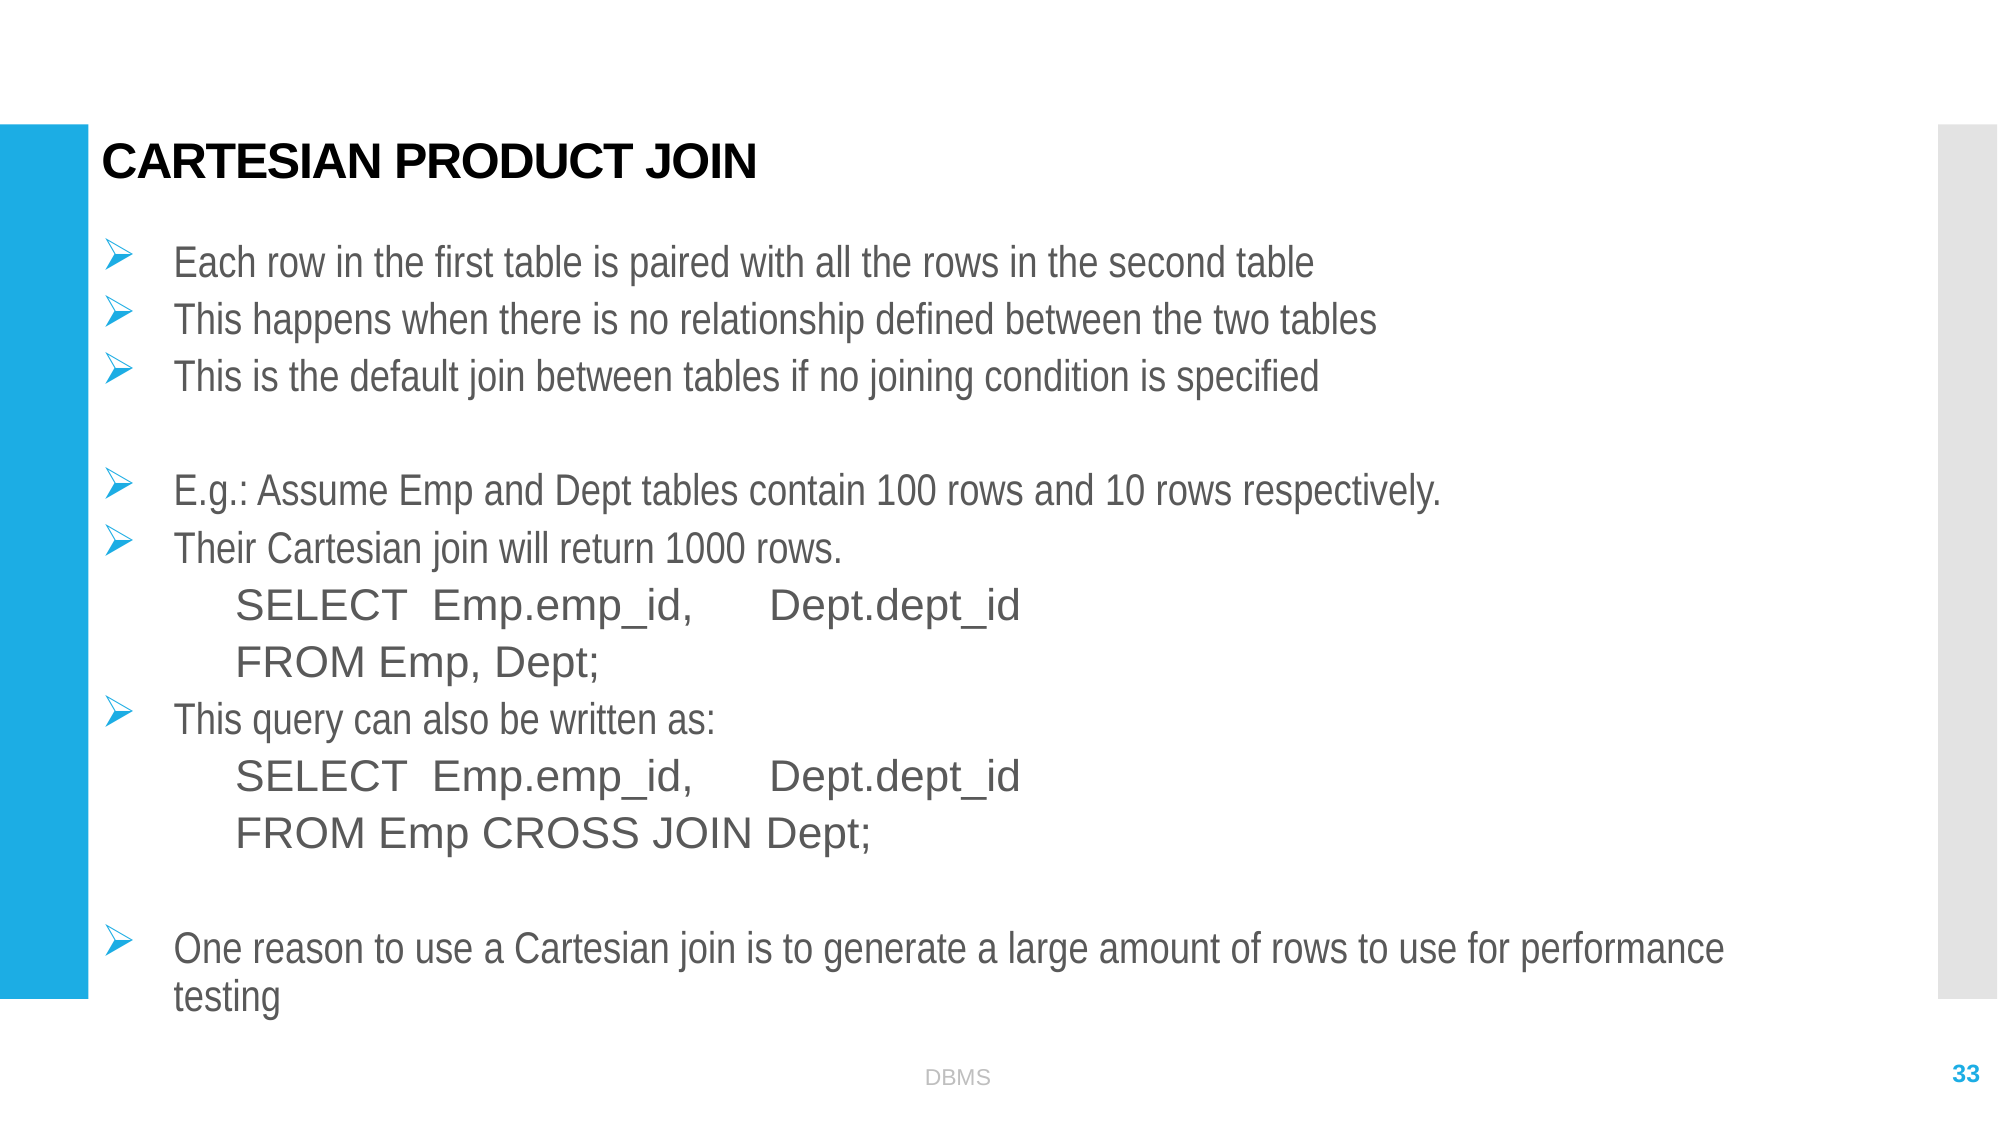

# CARTESIAN PRODUCT JOIN
Each row in the first table is paired with all the rows in the second table
This happens when there is no relationship defined between the two tables
This is the default join between tables if no joining condition is specified

E.g.: Assume Emp and Dept tables contain 100 rows and 10 rows respectively.
Their Cartesian join will return 1000 rows.
	SELECT  Emp.emp_id, 	Dept.dept_id
	FROM Emp, Dept;
This query can also be written as:
	SELECT  Emp.emp_id, 	Dept.dept_id
	FROM Emp CROSS JOIN Dept;

One reason to use a Cartesian join is to generate a large amount of rows to use for performance testing
33
DBMS